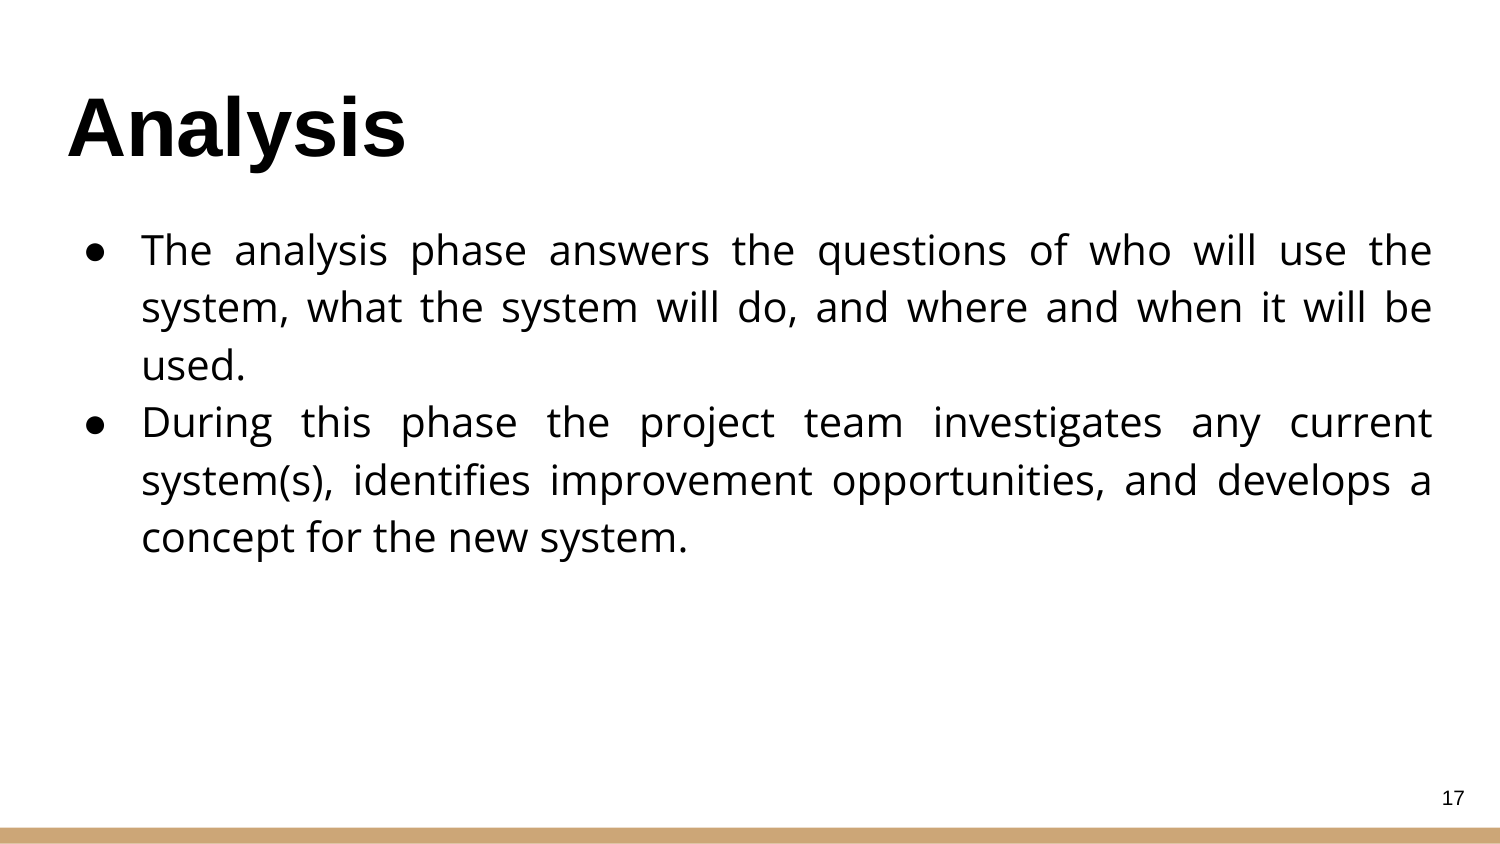

# Analysis
The analysis phase answers the questions of who will use the system, what the system will do, and where and when it will be used.
During this phase the project team investigates any current system(s), identifies improvement opportunities, and develops a concept for the new system.
17